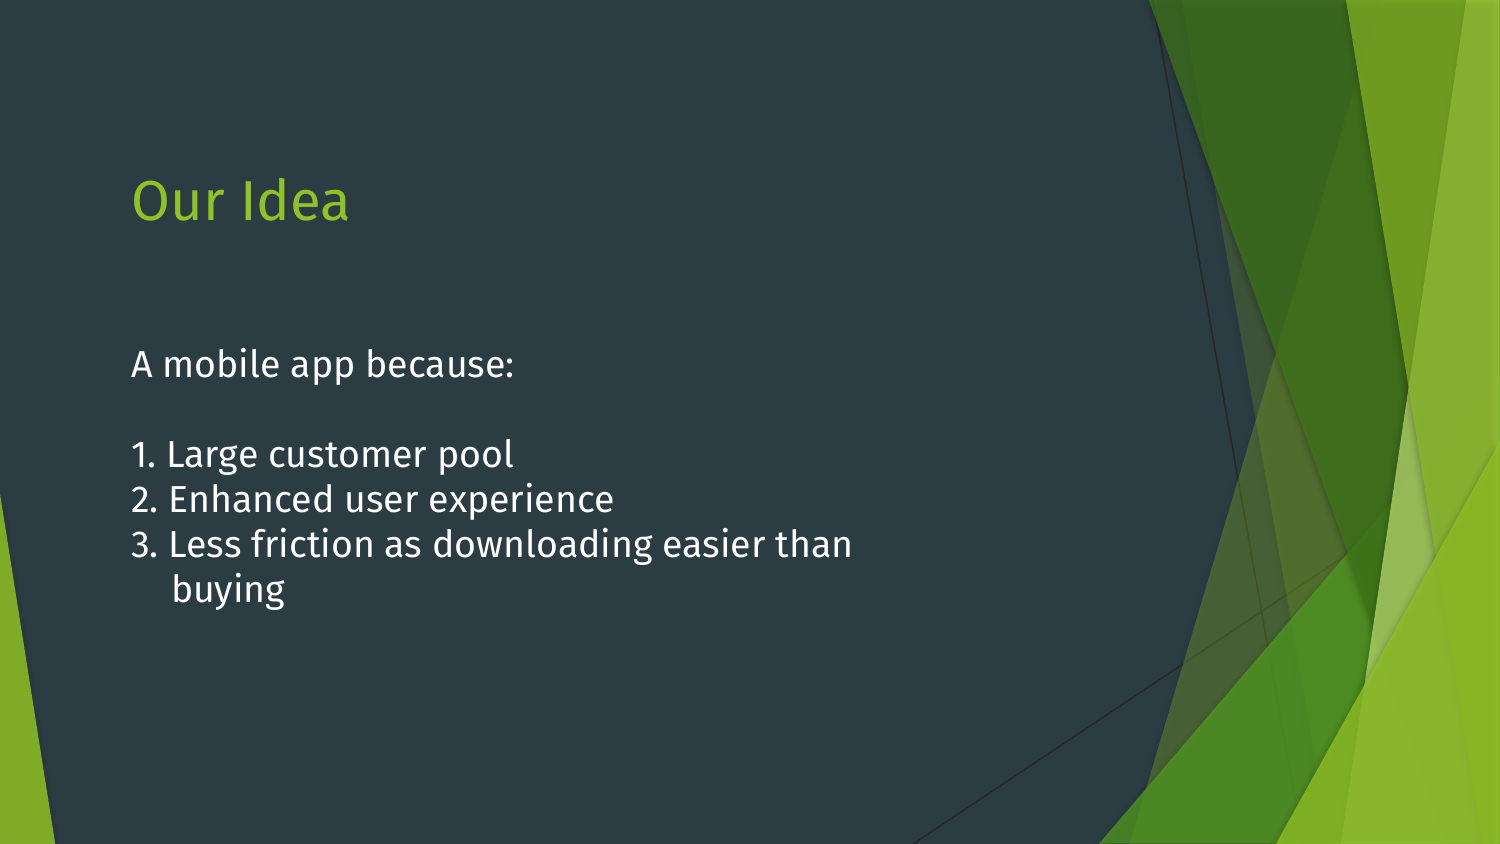

# Our Idea
A mobile app because:

1. Large customer pool
2. Enhanced user experience
3. Less friction as downloading easier than
    buying